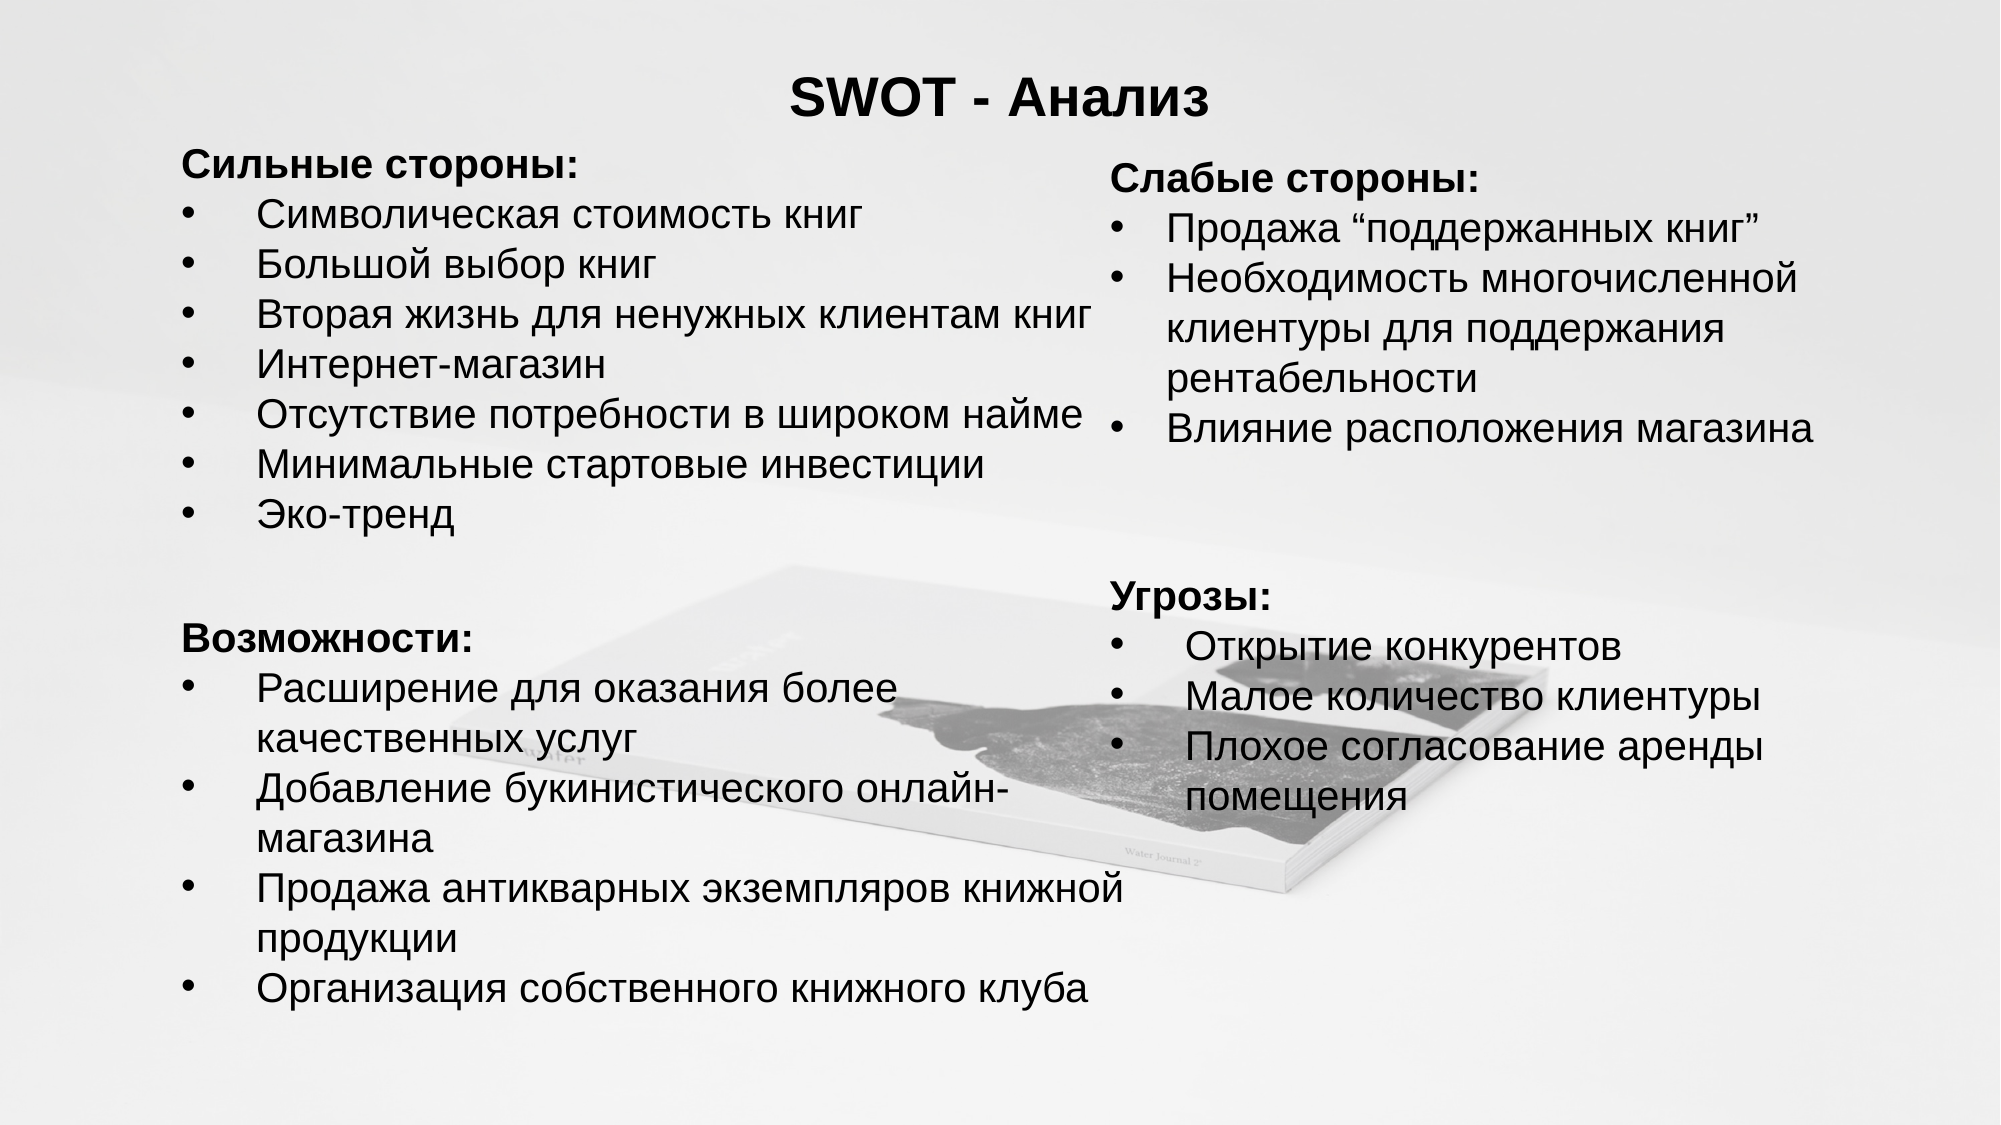

# SWOT - Анализ
Сильные стороны:
Символическая стоимость книг
Большой выбор книг
Вторая жизнь для ненужных клиентам книг
Интернет-магазин
Отсутствие потребности в широком найме
Минимальные стартовые инвестиции
Эко-тренд

Слабые стороны:
Продажа “поддержанных книг”
Необходимость многочисленной клиентуры для поддержания рентабельности
Влияние расположения магазина
Угрозы:
Открытие конкурентов
Малое количество клиентуры
Плохое согласование аренды помещения
Возможности:
Расширение для оказания более качественных услуг
Добавление букинистического онлайн-магазина
Продажа антикварных экземпляров книжной продукции
Организация собственного книжного клуба